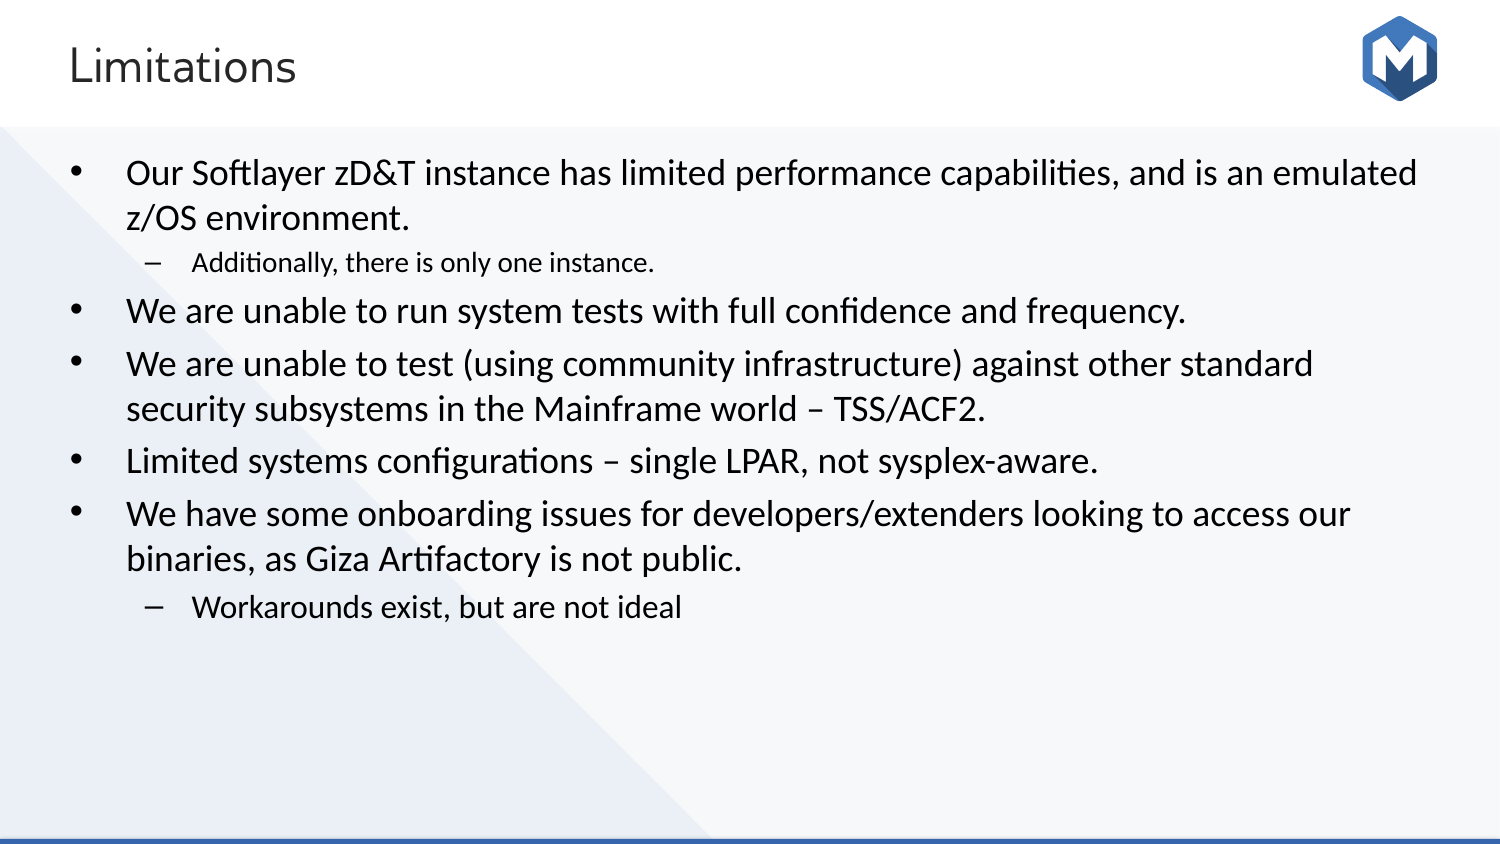

# Limitations
Our Softlayer zD&T instance has limited performance capabilities, and is an emulated z/OS environment.
Additionally, there is only one instance.
We are unable to run system tests with full confidence and frequency.
We are unable to test (using community infrastructure) against other standard security subsystems in the Mainframe world – TSS/ACF2.
Limited systems configurations – single LPAR, not sysplex-aware.
We have some onboarding issues for developers/extenders looking to access our binaries, as Giza Artifactory is not public.
Workarounds exist, but are not ideal